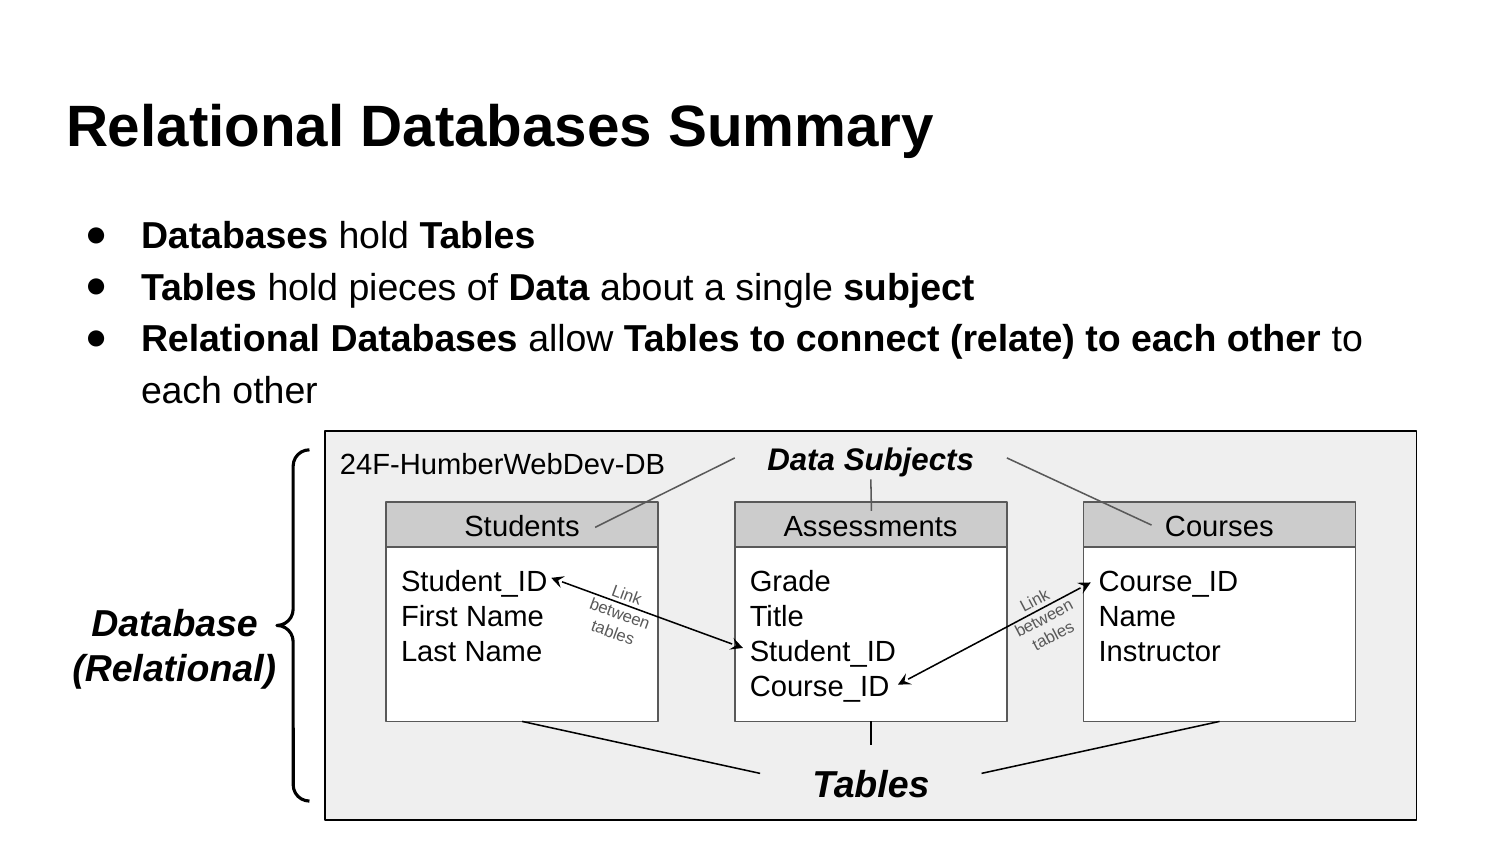

# Relational Databases Summary
Databases hold Tables
Tables hold pieces of Data about a single subject
Relational Databases allow Tables to connect (relate) to each other to each other

24F-HumberWebDev-DB
Data Subjects

Students
Assessments
Courses
Student_ID
First Name
Last Name

Grade
Title
Student_ID
Course_ID
Course_ID
Name
Instructor
Link between tables
Link between tables
Database
(Relational)
Tables